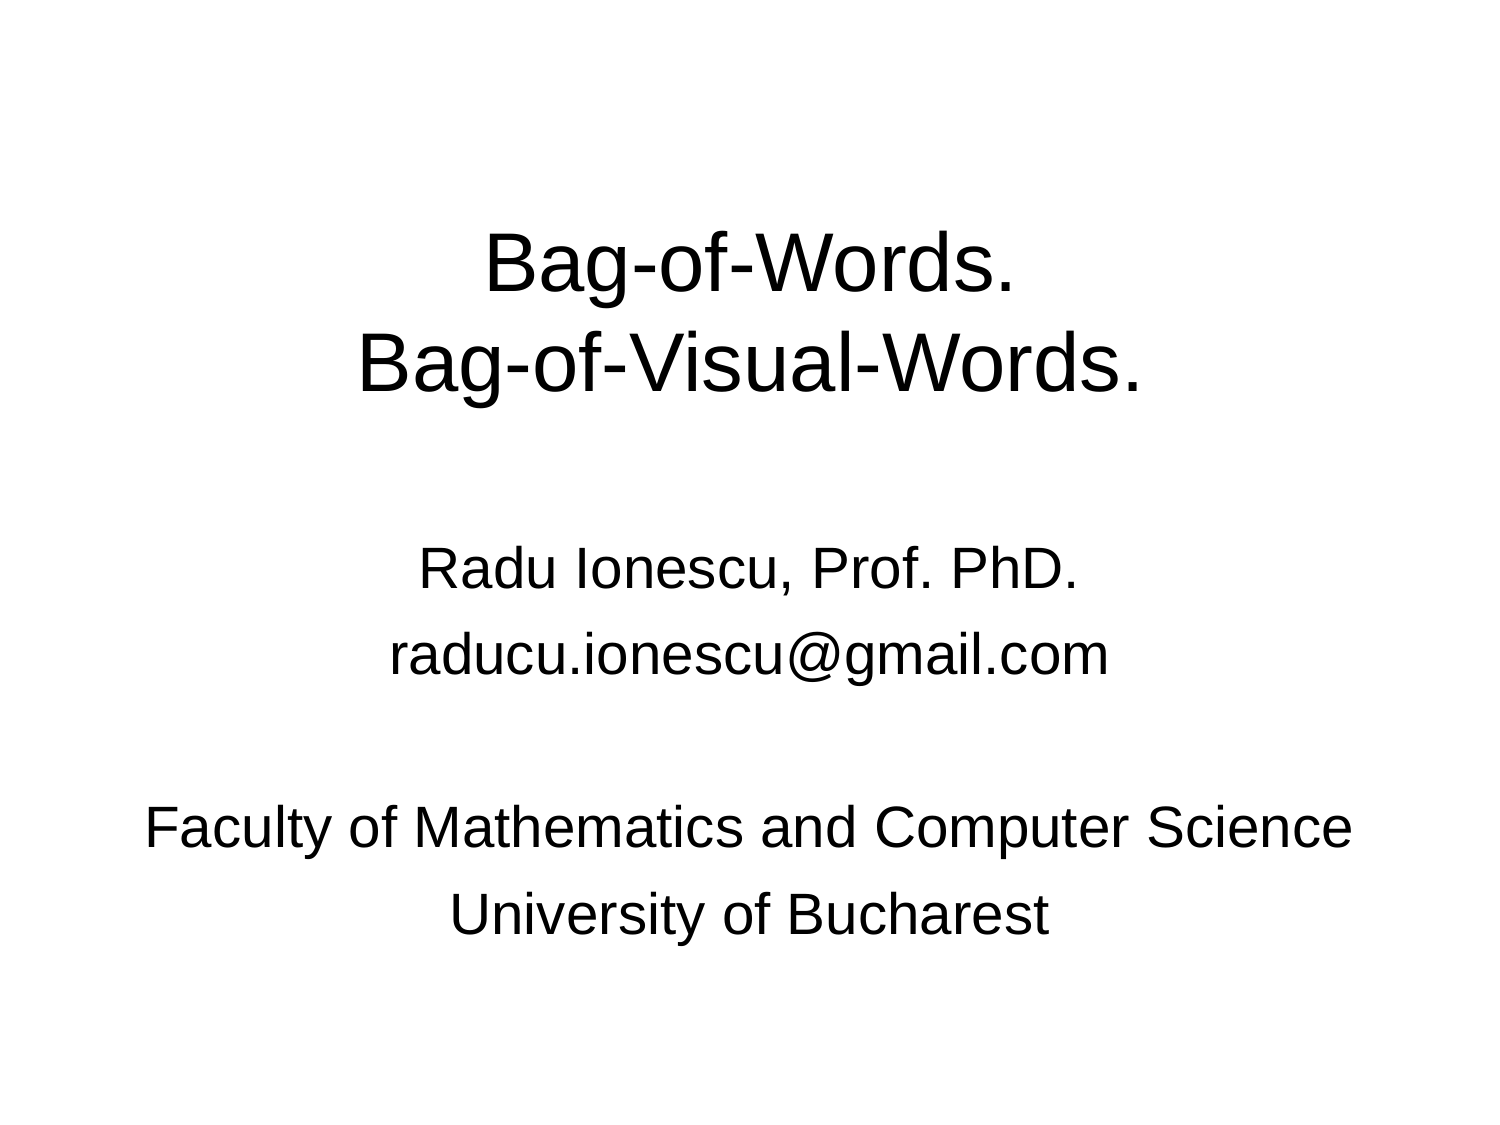

Bag-of-Words.
Bag-of-Visual-Words.
Radu Ionescu, Prof. PhD.
raducu.ionescu@gmail.com

Faculty of Mathematics and Computer Science
University of Bucharest